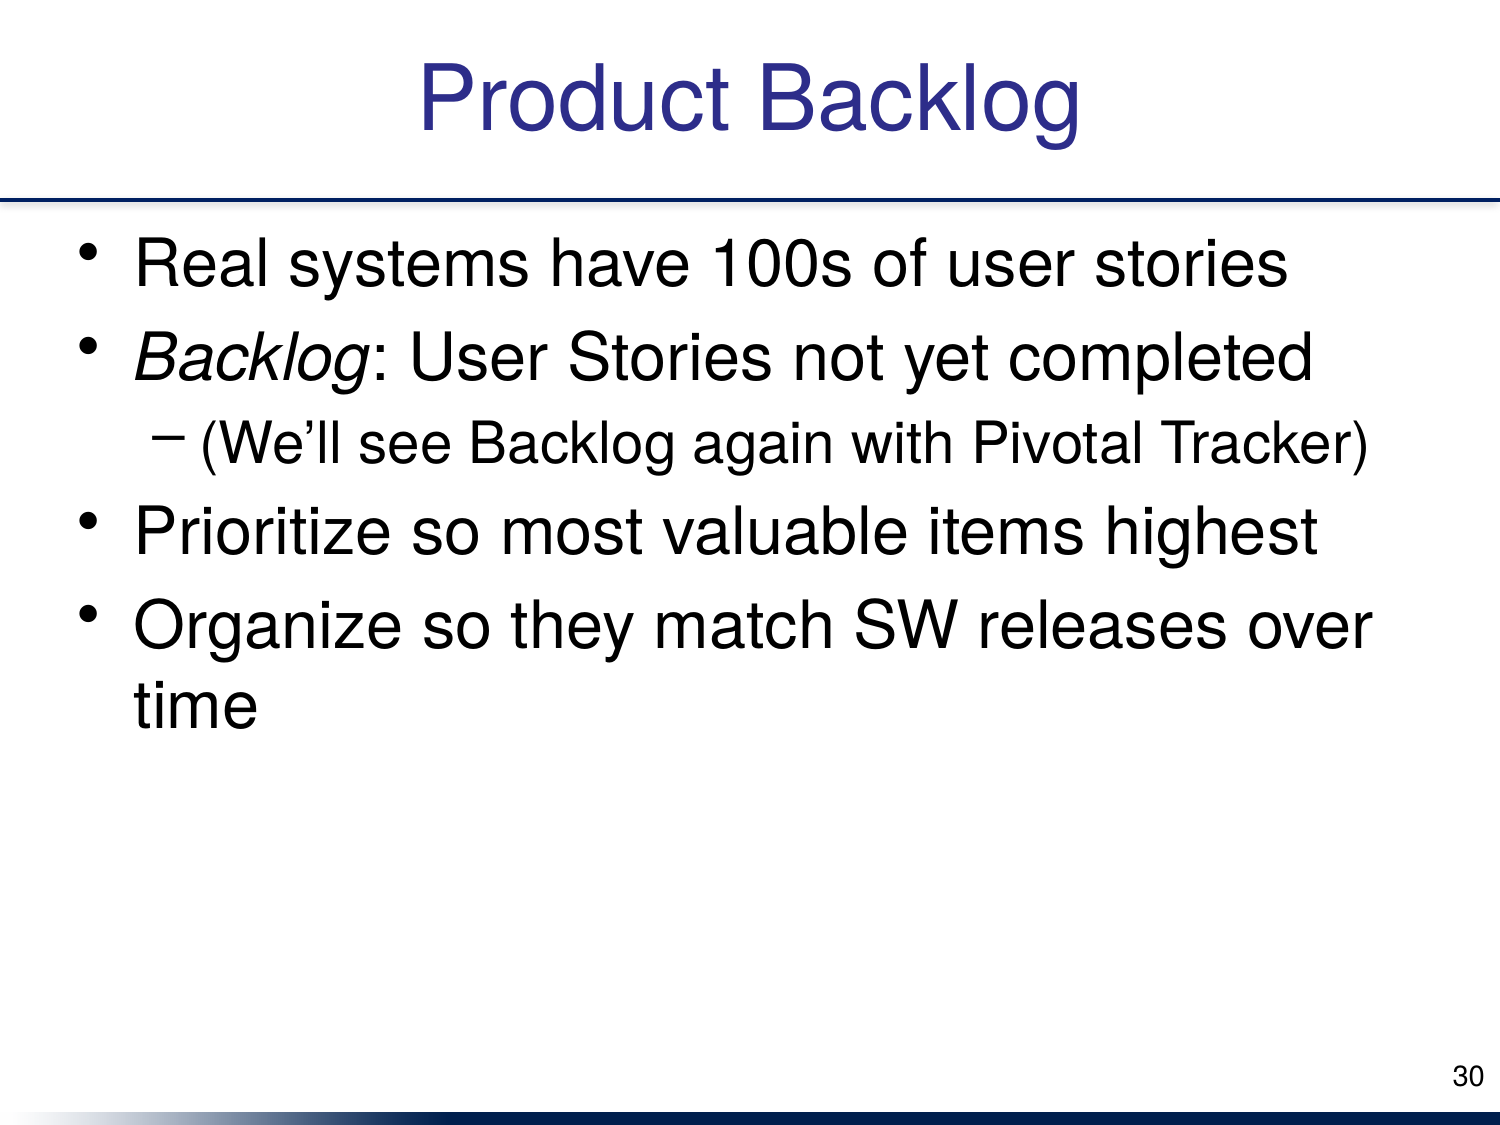

# Product Backlog
Real systems have 100s of user stories
Backlog: User Stories not yet completed
(We’ll see Backlog again with Pivotal Tracker)
Prioritize so most valuable items highest
Organize so they match SW releases over time

30